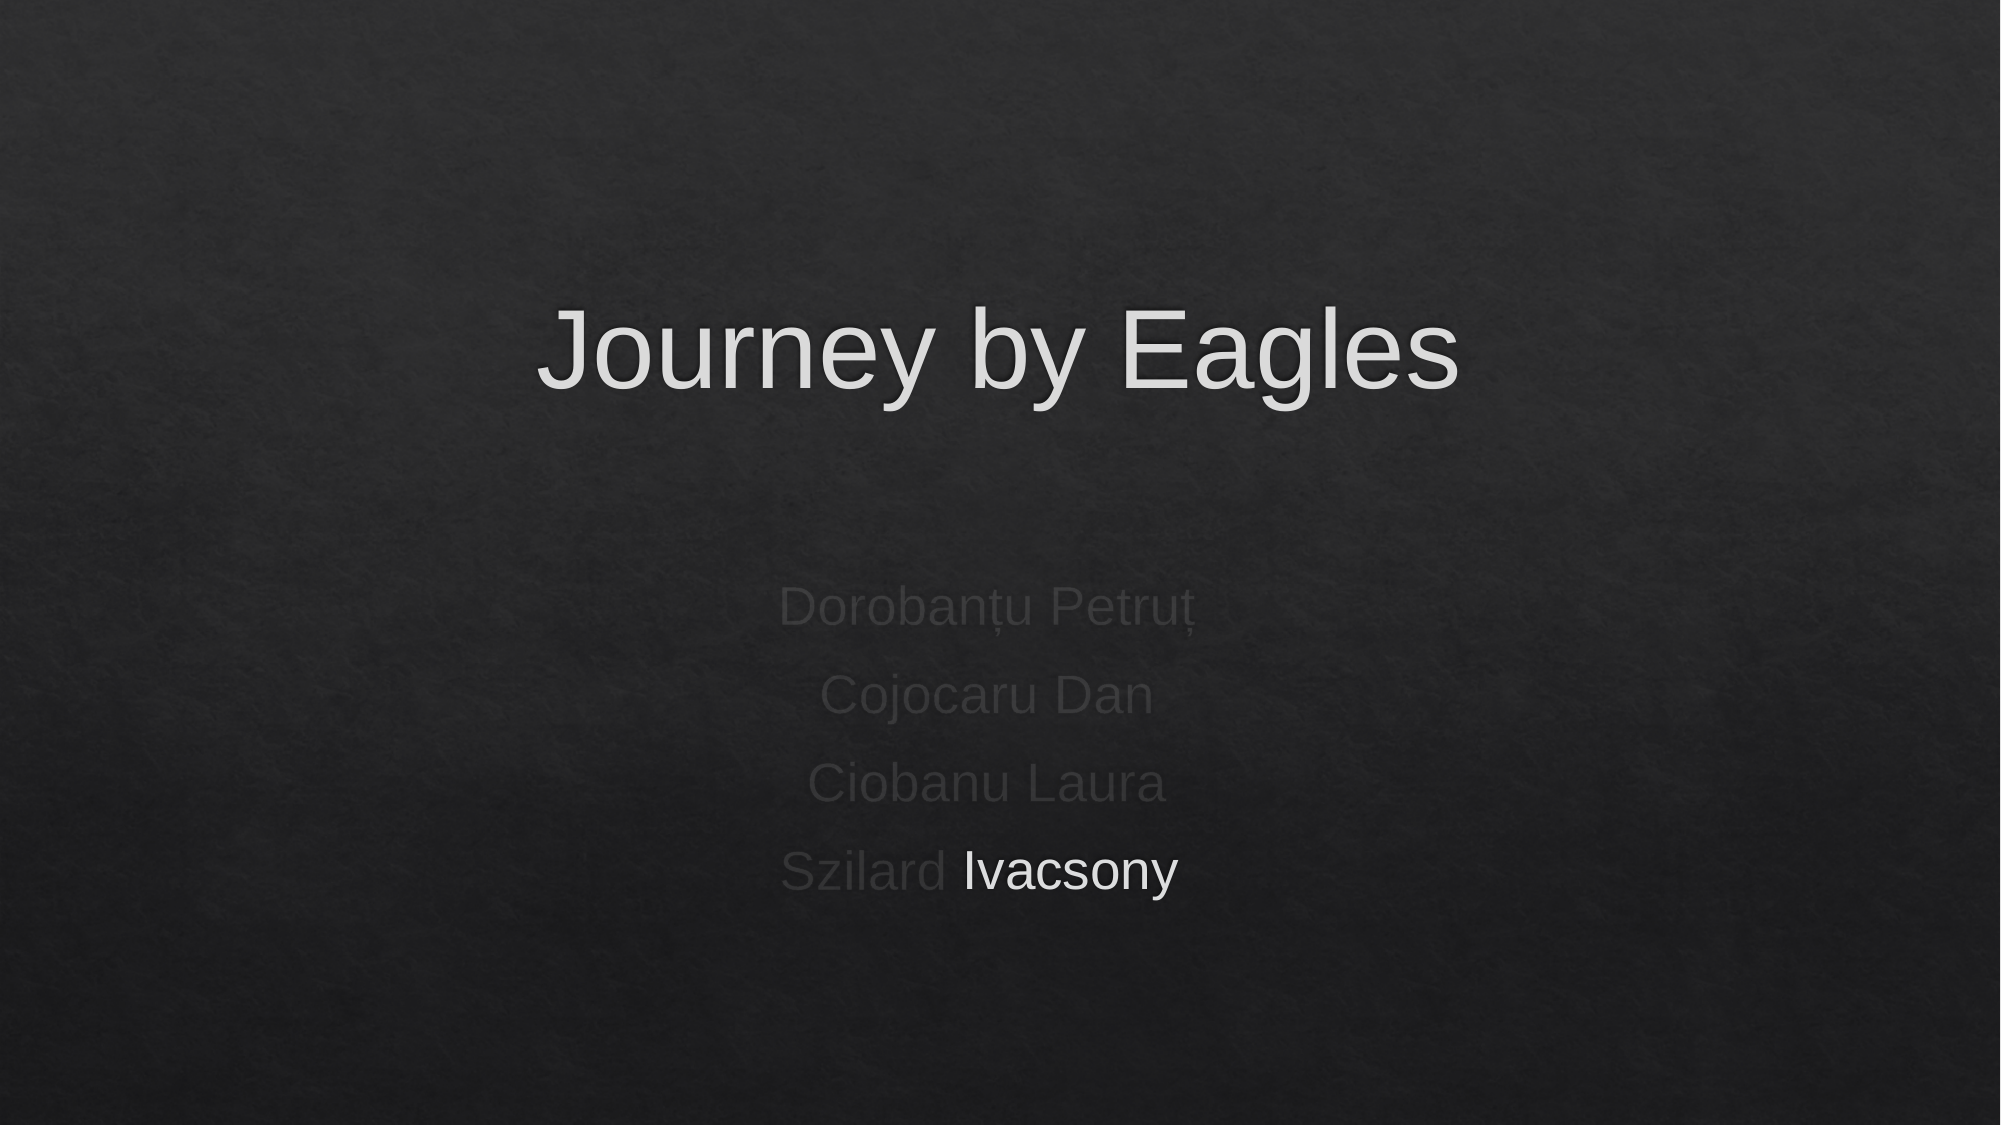

# Journey by Eagles
Dorobanțu Petruț
Cojocaru Dan
Ciobanu Laura
Szilard Ivacsony